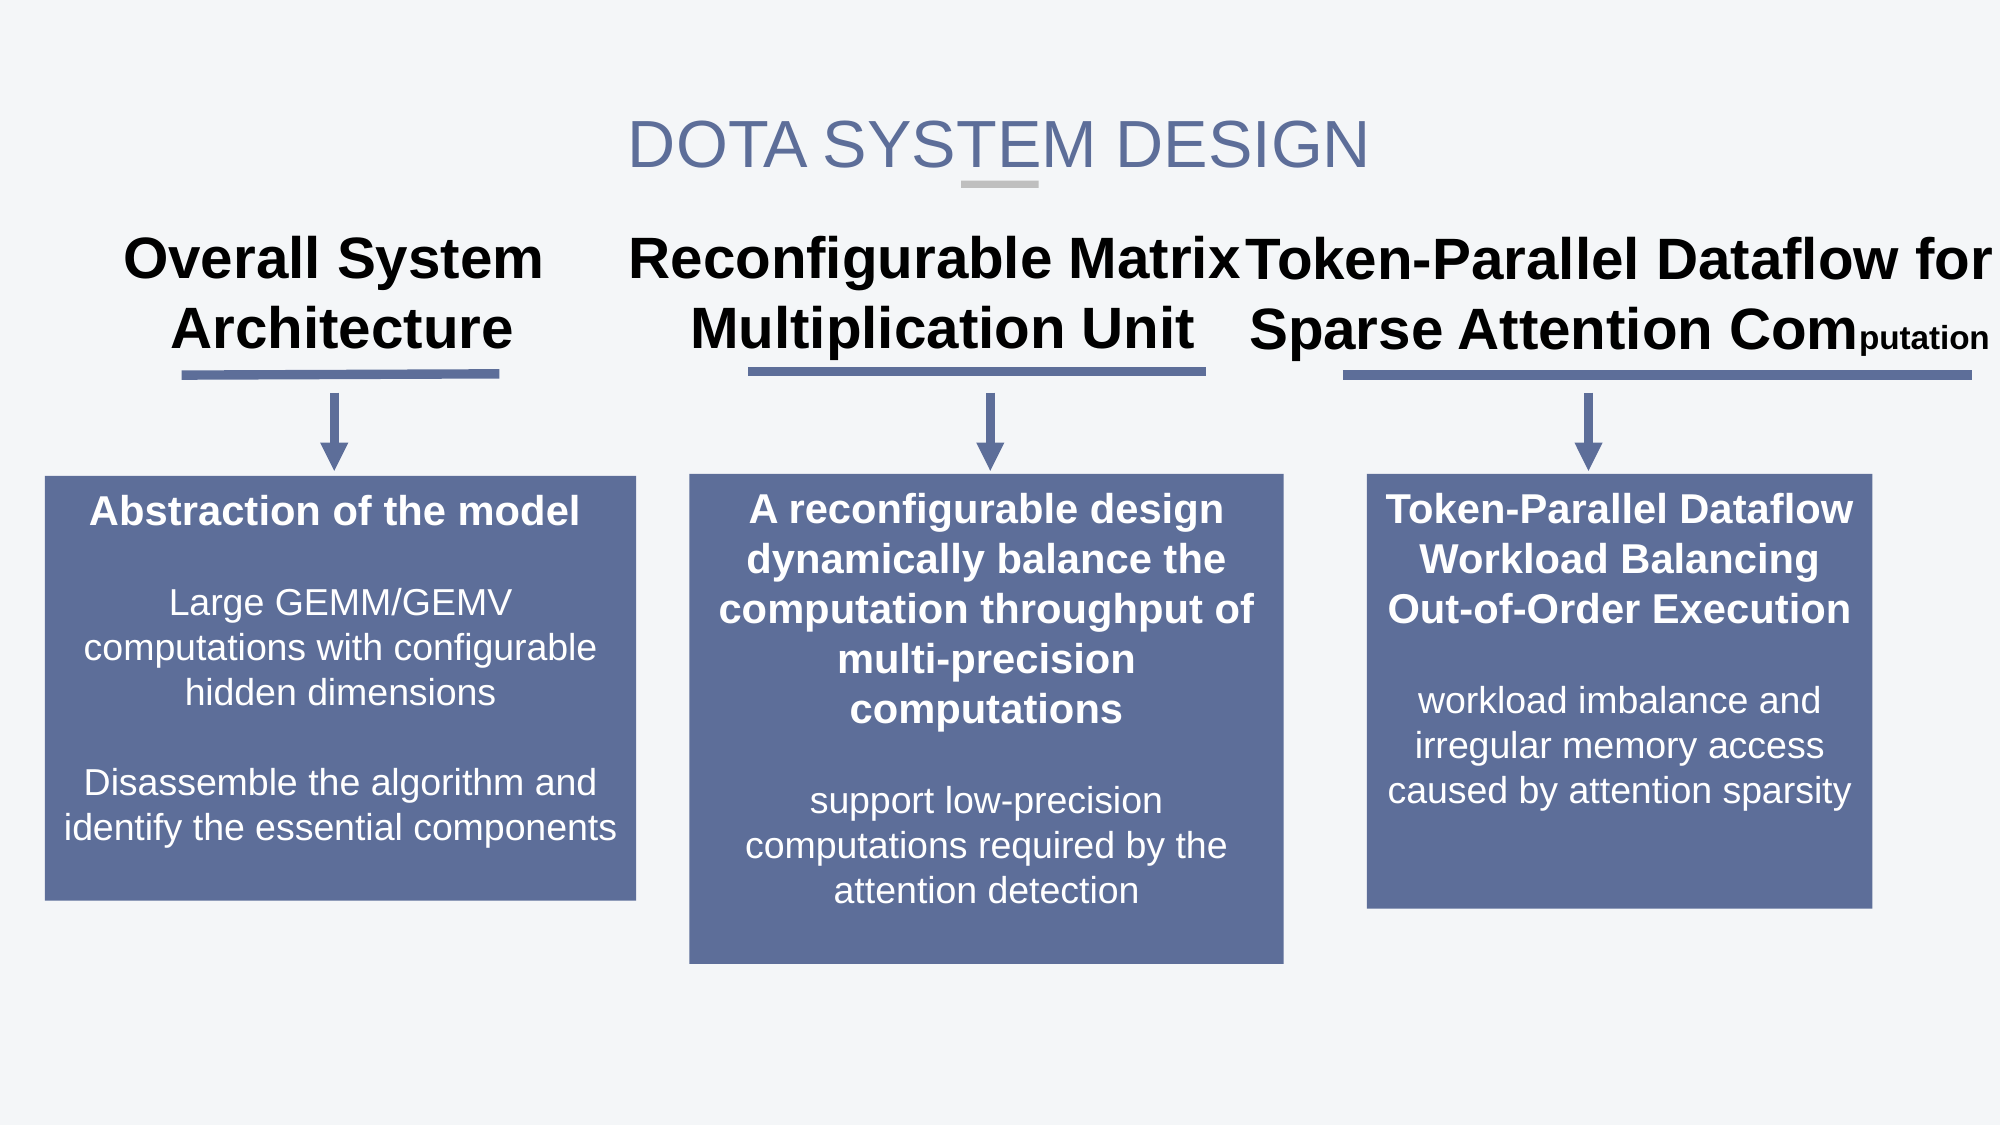

DOTA SYSTEM DESIGN

Overall System
 Architecture
Reconfigurable Matrix
 Multiplication Unit
Token-Parallel Dataflow for Sparse Attention Computation
A reconfigurable design dynamically balance the computation throughput of multi-precision computations

support low-precision computations required by the attention detection

Token-Parallel Dataflow
Workload Balancing
Out-of-Order Execution

workload imbalance and irregular memory access caused by attention sparsity

Abstraction of the model

Large GEMM/GEMV computations with configurable hidden dimensions

Disassemble the algorithm and identify the essential components